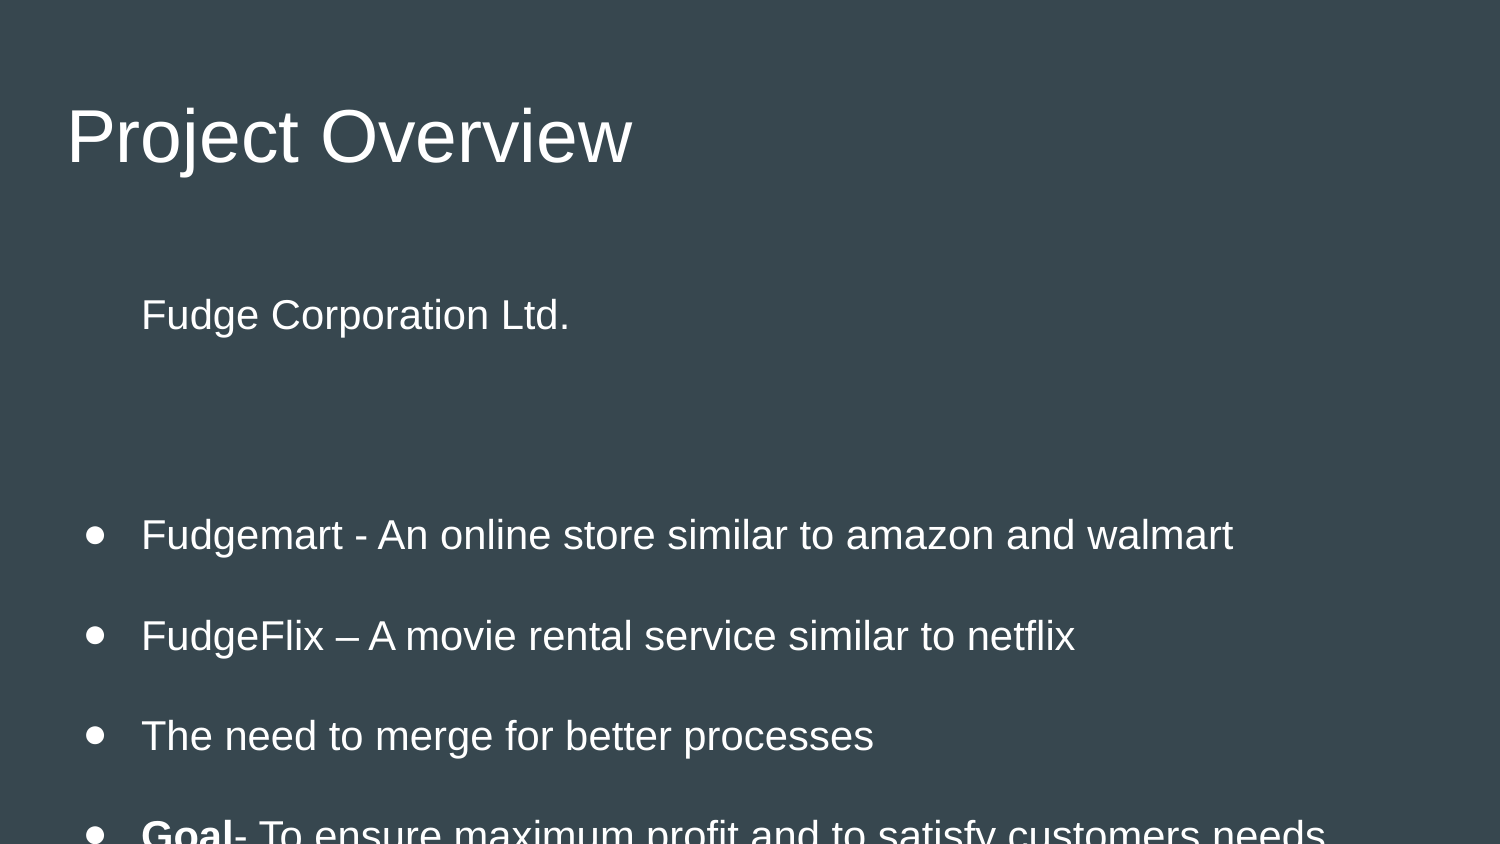

# Project Overview
Fudge Corporation Ltd.
Fudgemart - An online store similar to amazon and walmart
FudgeFlix – A movie rental service similar to netflix
The need to merge for better processes
Goal- To ensure maximum profit and to satisfy customers needs.